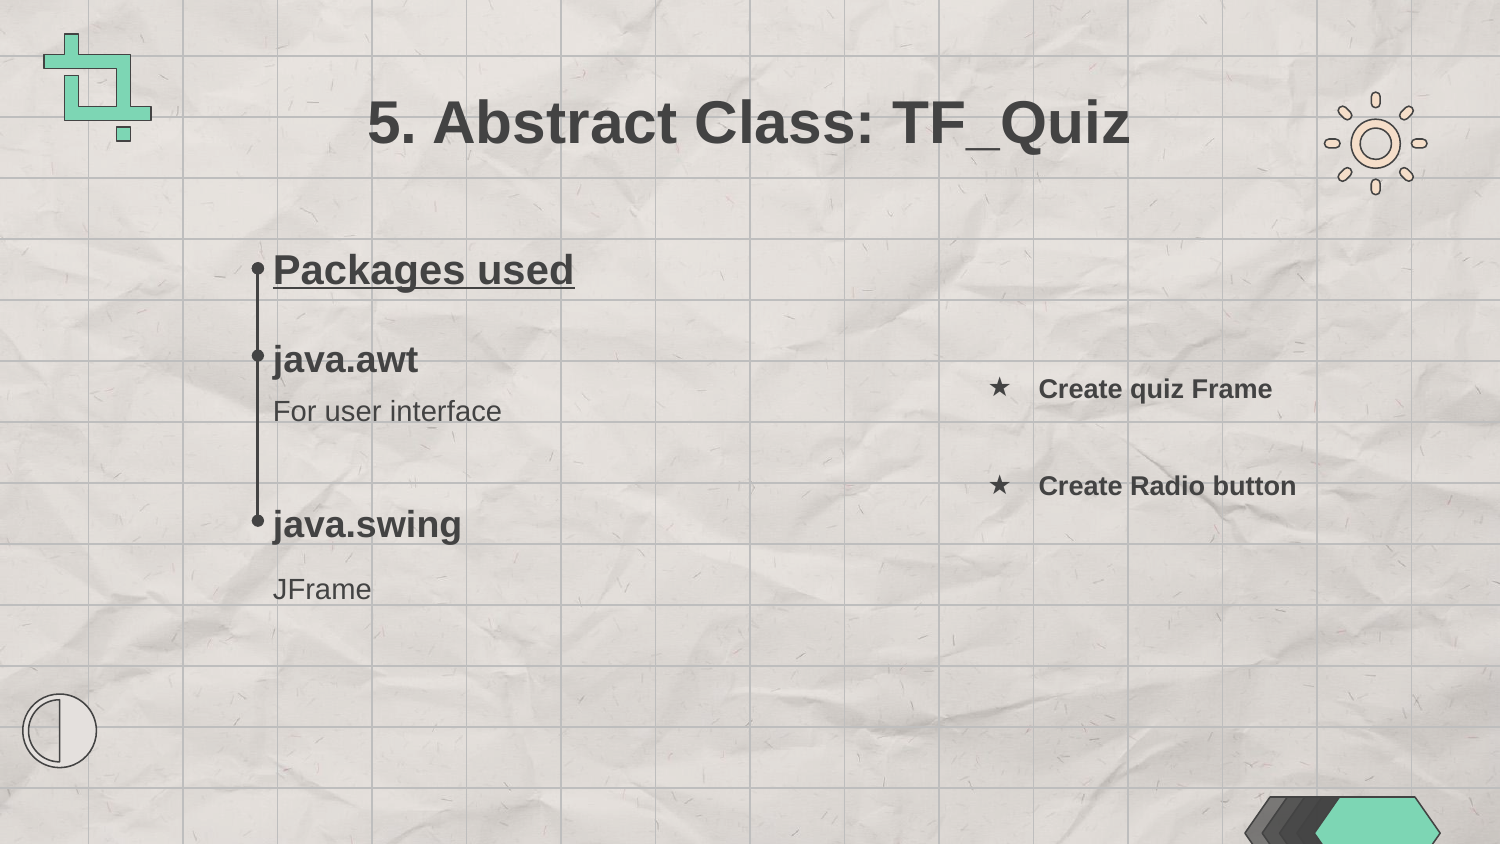

# 5. Abstract Class: TF_Quiz

Packages used
Create quiz Frame
Create Radio button
java.awt
For user interface
java.swing
JFrame